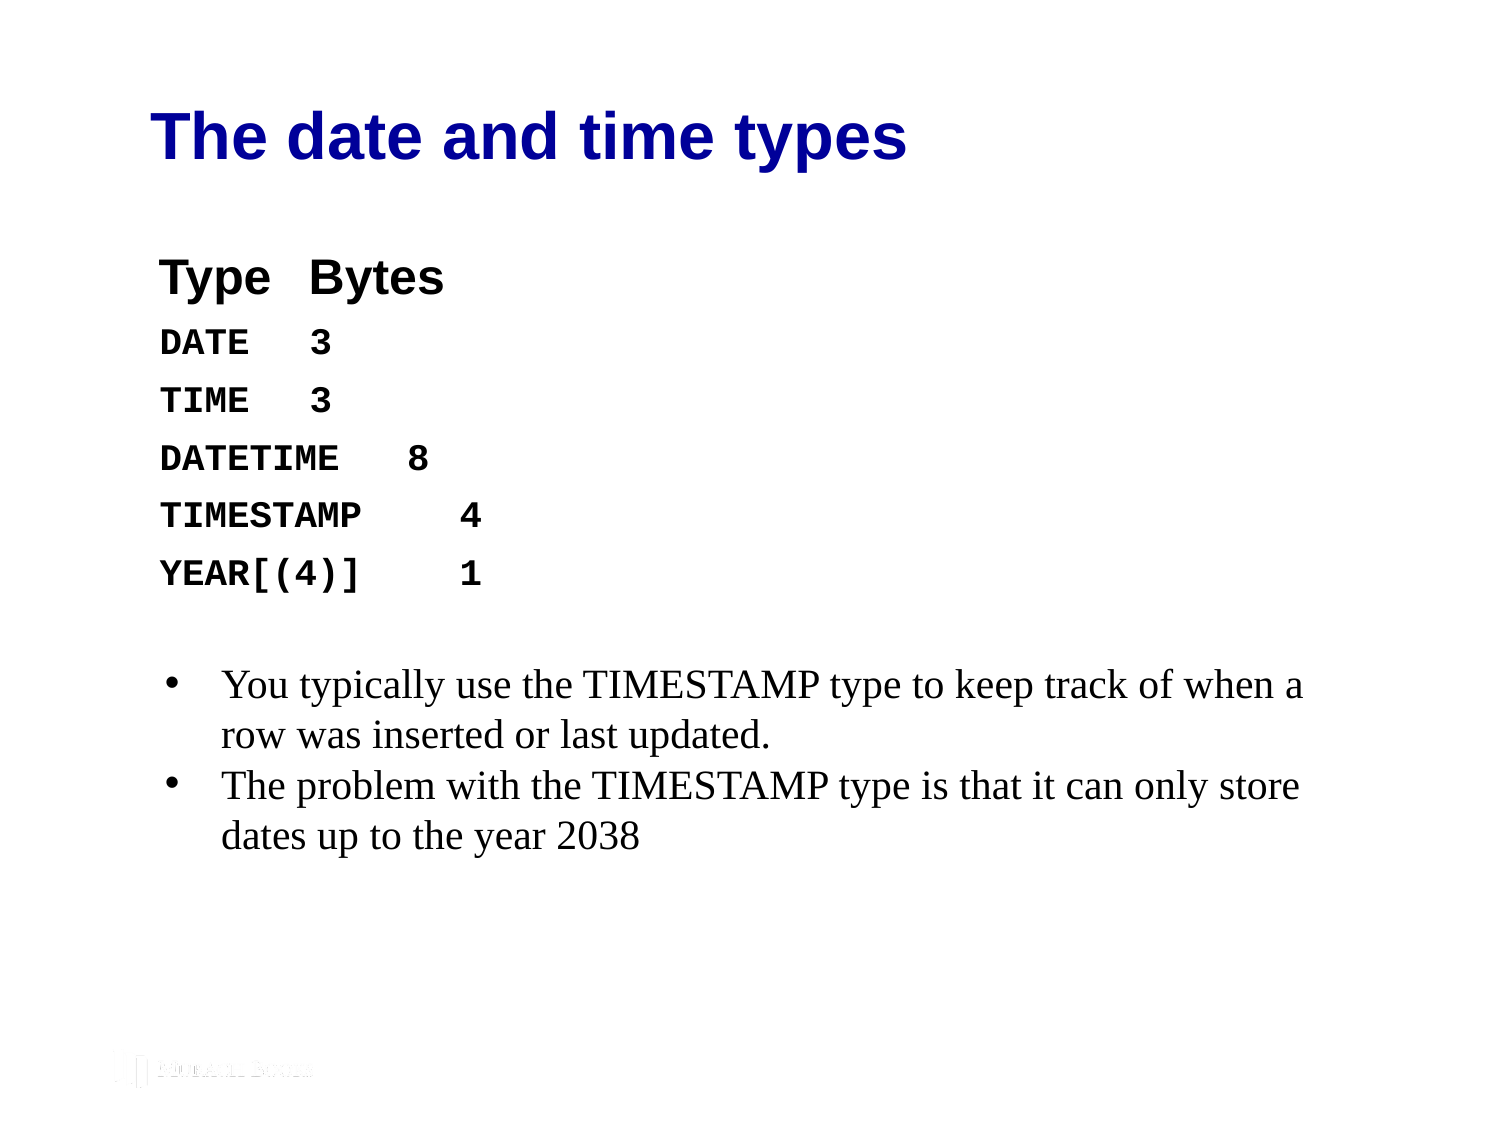

# The date and time types
Type	Bytes
DATE	3
TIME	3
DATETIME   8
TIMESTAMP	4
YEAR[(4)]	1

You typically use the TIMESTAMP type to keep track of when a row was inserted or last updated.
The problem with the TIMESTAMP type is that it can only store dates up to the year 2038
© 2019, Mike Murach & Associates, Inc.
Murach’s MySQL 3rd Edition

C8, Slide 285